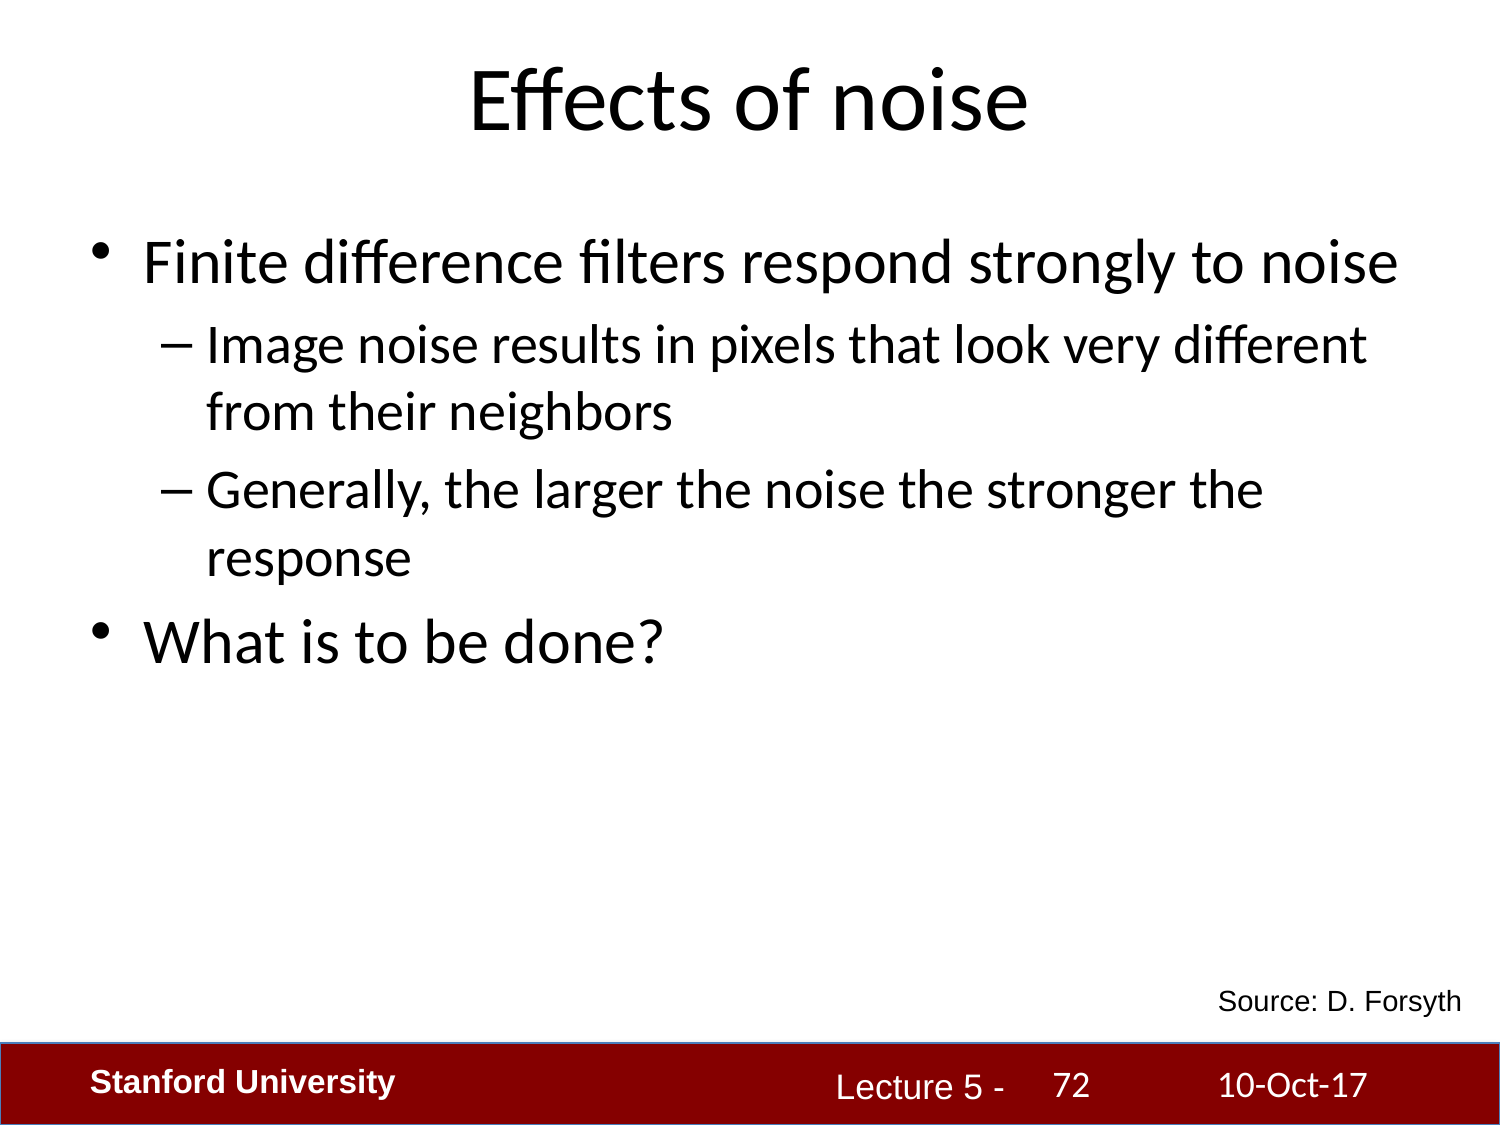

# Effects of noise
Finite difference filters respond strongly to noise
Image noise results in pixels that look very different from their neighbors
Generally, the larger the noise the stronger the response
What is to be done?
Smoothing the image should help, by forcing pixels different to their neighbors (=noise pixels?) to look more like neighbors

Source: D. Forsyth
72
10-Oct-17